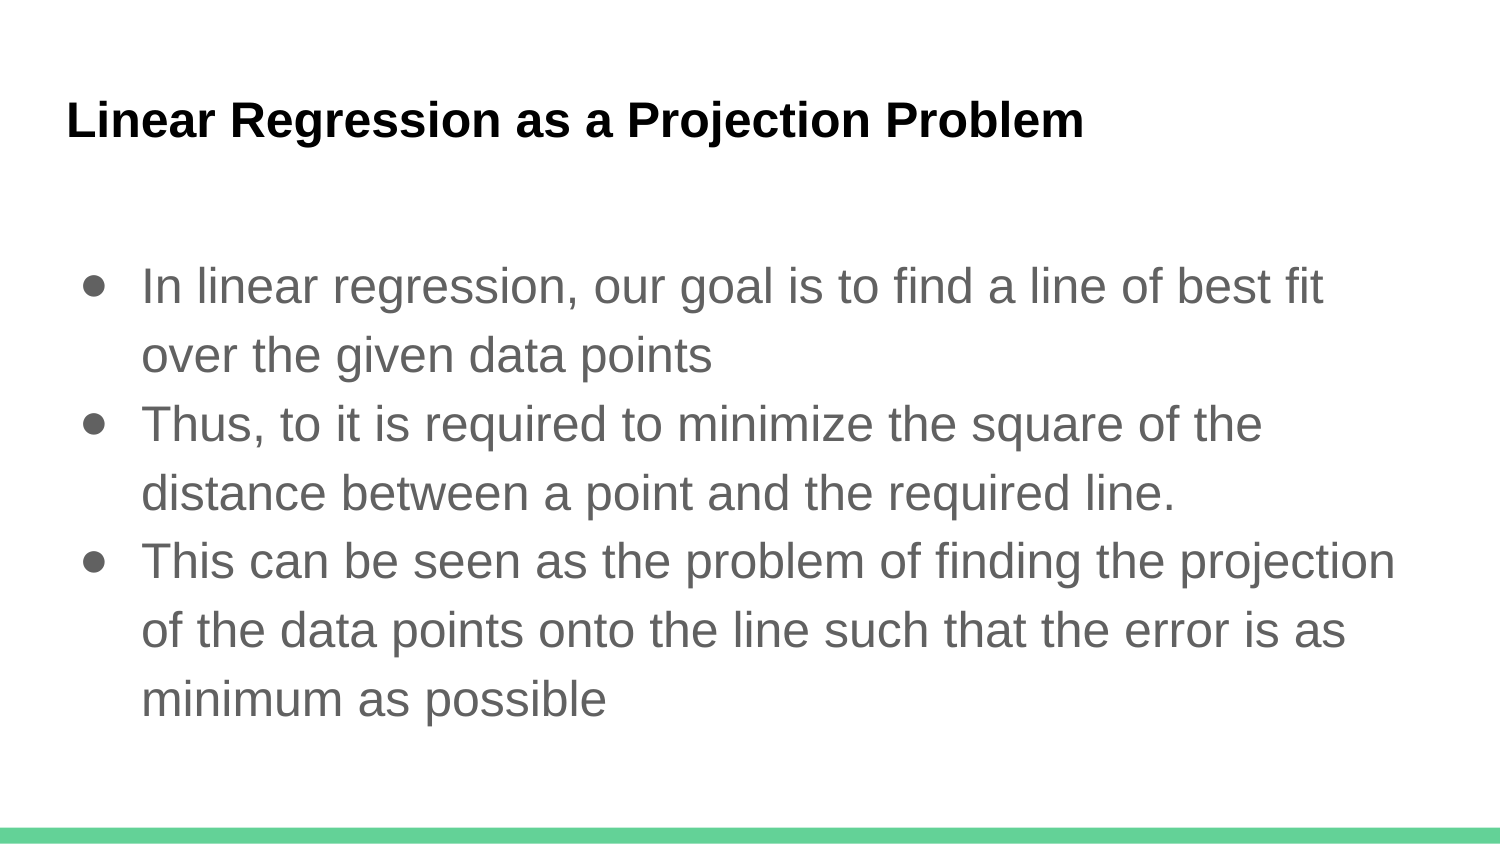

# Linear Regression as a Projection Problem
In linear regression, our goal is to find a line of best fit over the given data points
Thus, to it is required to minimize the square of the distance between a point and the required line.
This can be seen as the problem of finding the projection of the data points onto the line such that the error is as minimum as possible